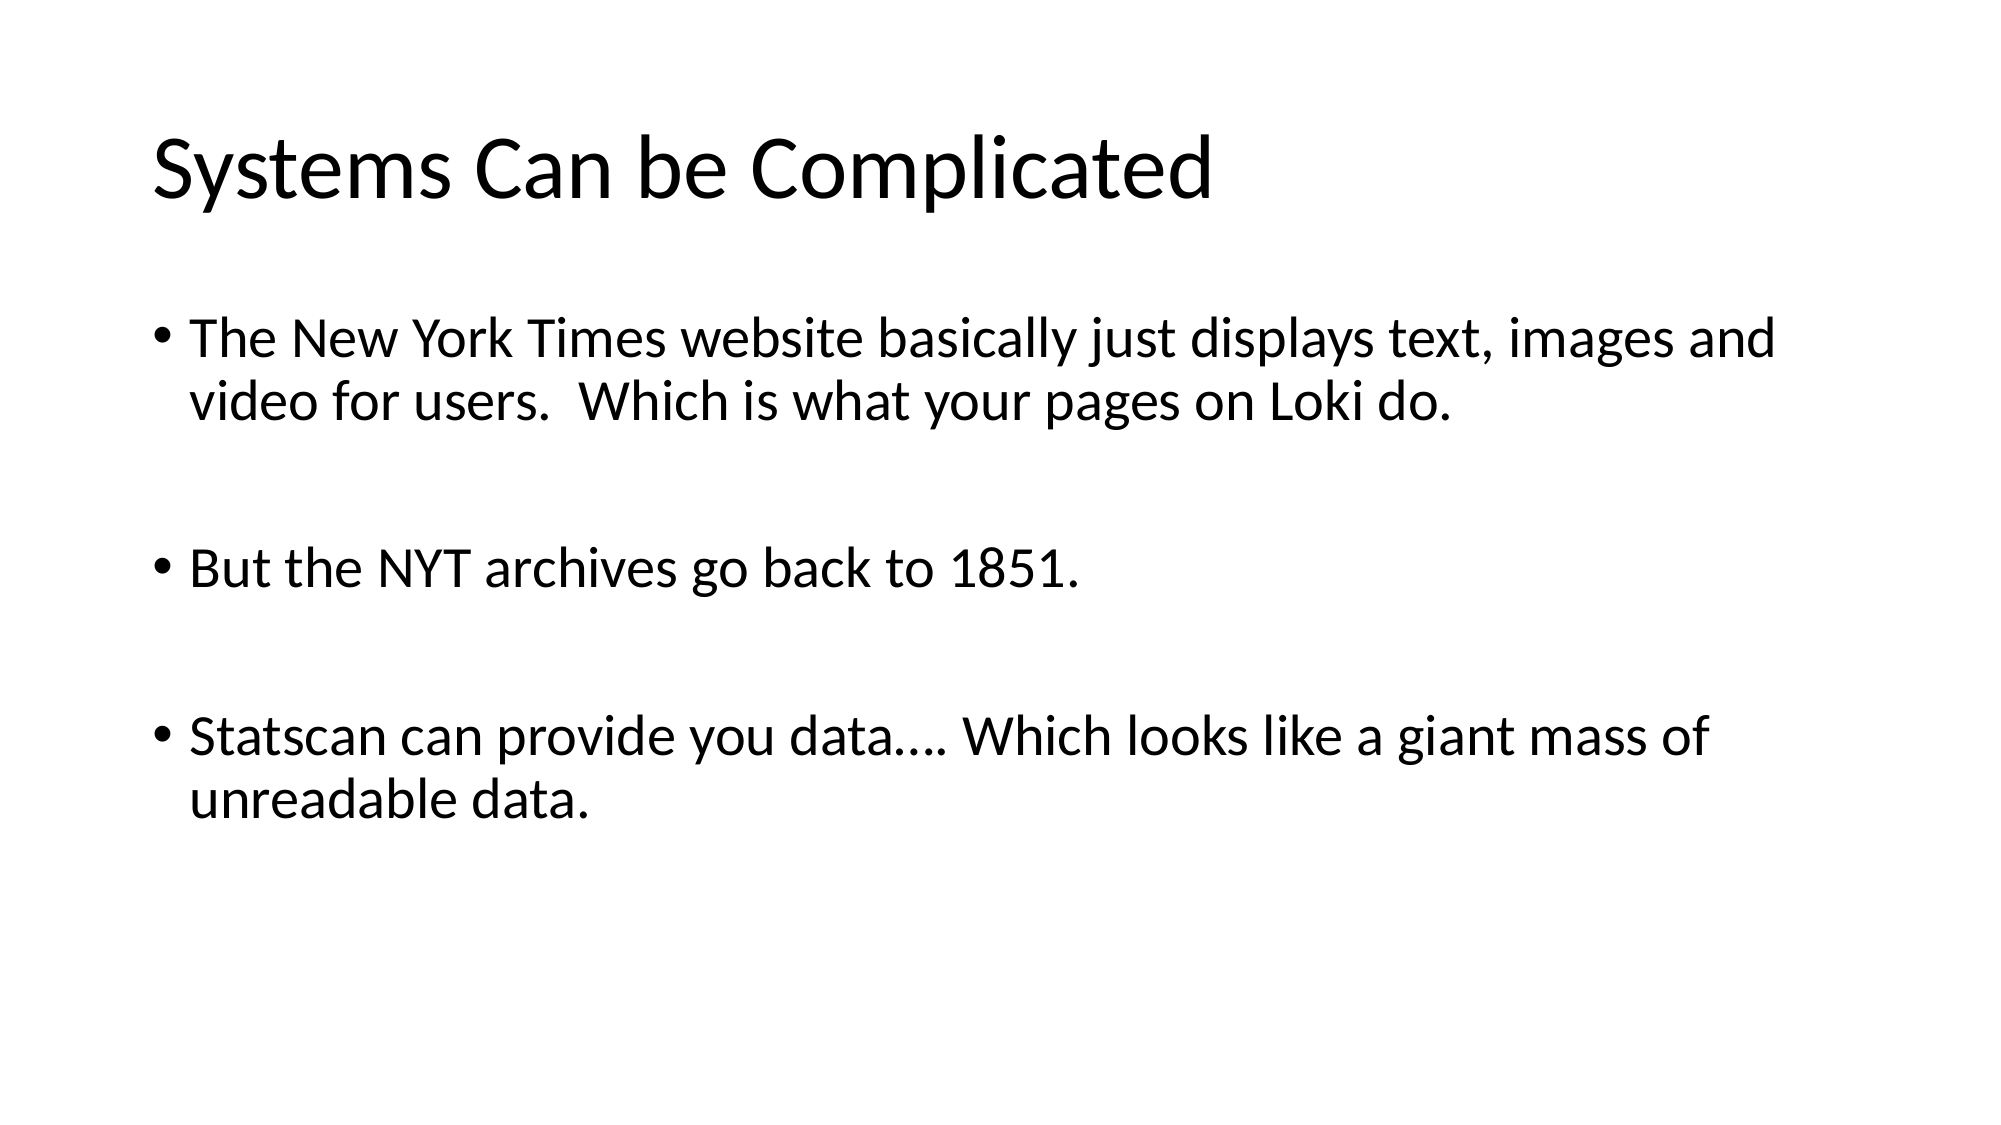

# Systems Can be Complicated
The New York Times website basically just displays text, images and video for users.  Which is what your pages on Loki do.

But the NYT archives go back to 1851.

Statscan can provide you data…. Which looks like a giant mass of unreadable data.